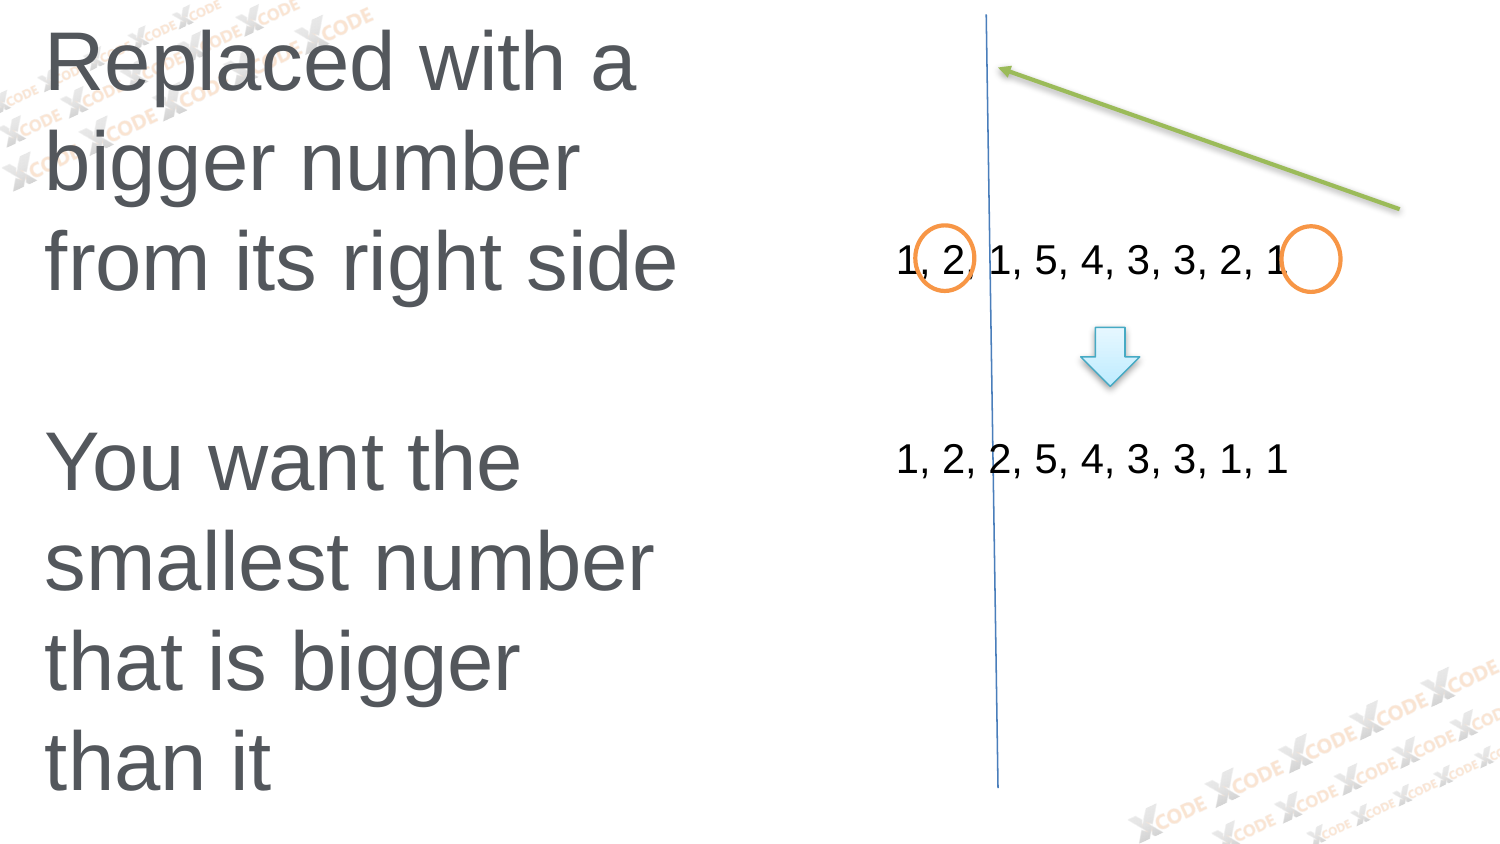

Replaced with a bigger number from its right side

You want the smallest number that is bigger than it
1, 2, 1, 5, 4, 3, 3, 2, 1

1, 2, 2, 5, 4, 3, 3, 1, 1